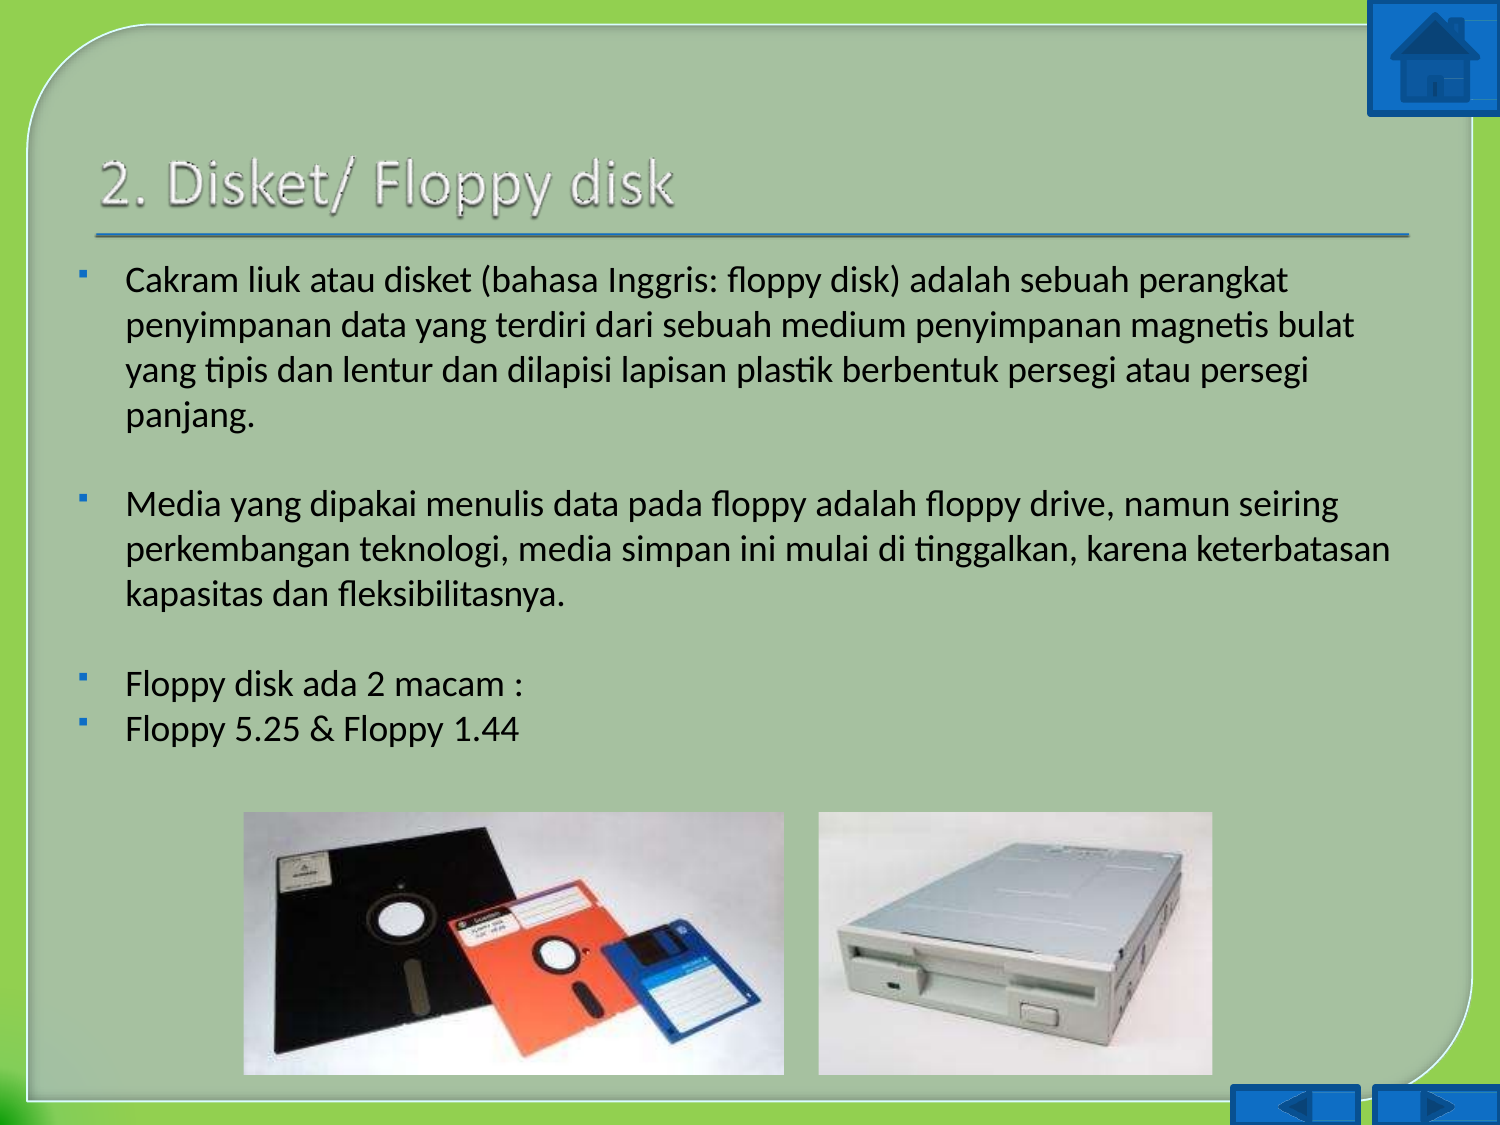

Cakram liuk atau disket (bahasa Inggris: floppy disk) adalah sebuah perangkat  penyimpanan data yang terdiri dari sebuah medium penyimpanan magnetis bulat  yang tipis dan lentur dan dilapisi lapisan plastik berbentuk persegi atau persegi  panjang.

Media yang dipakai menulis data pada floppy adalah floppy drive, namun seiring  perkembangan teknologi, media simpan ini mulai di tinggalkan, karena keterbatasan  kapasitas dan fleksibilitasnya.

Floppy disk ada 2 macam :
Floppy 5.25 & Floppy 1.44